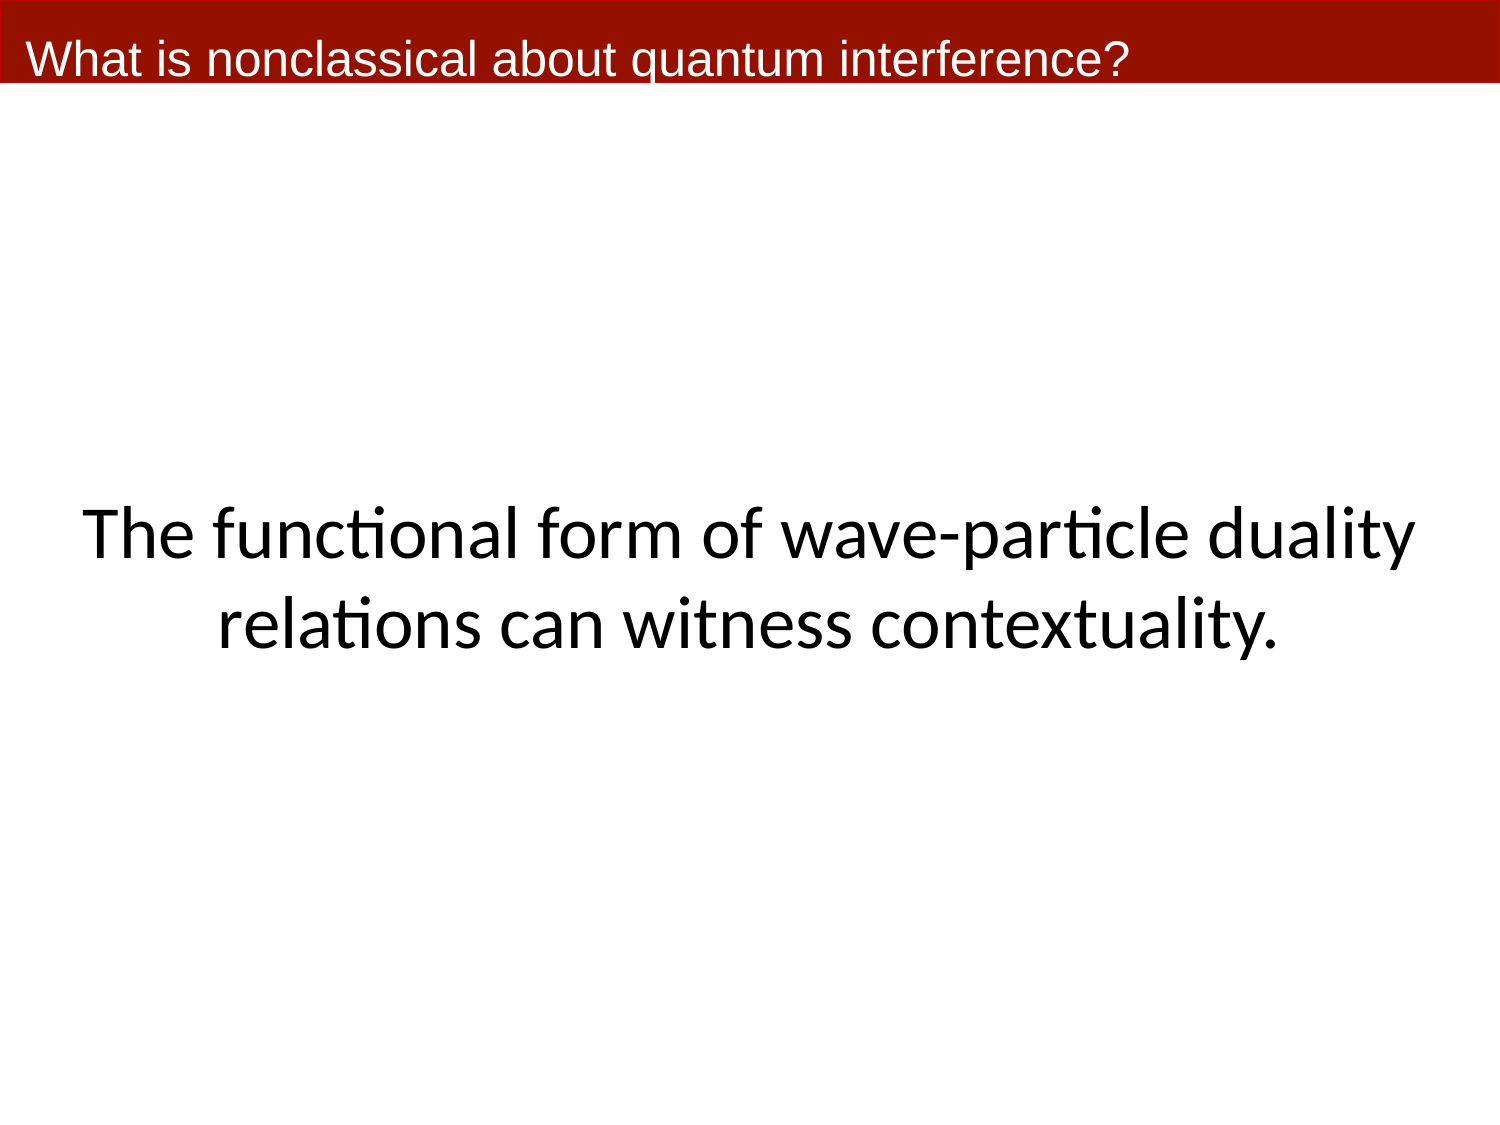

What is nonclassical about quantum interference?
The functional form of wave-particle duality relations can witness contextuality.